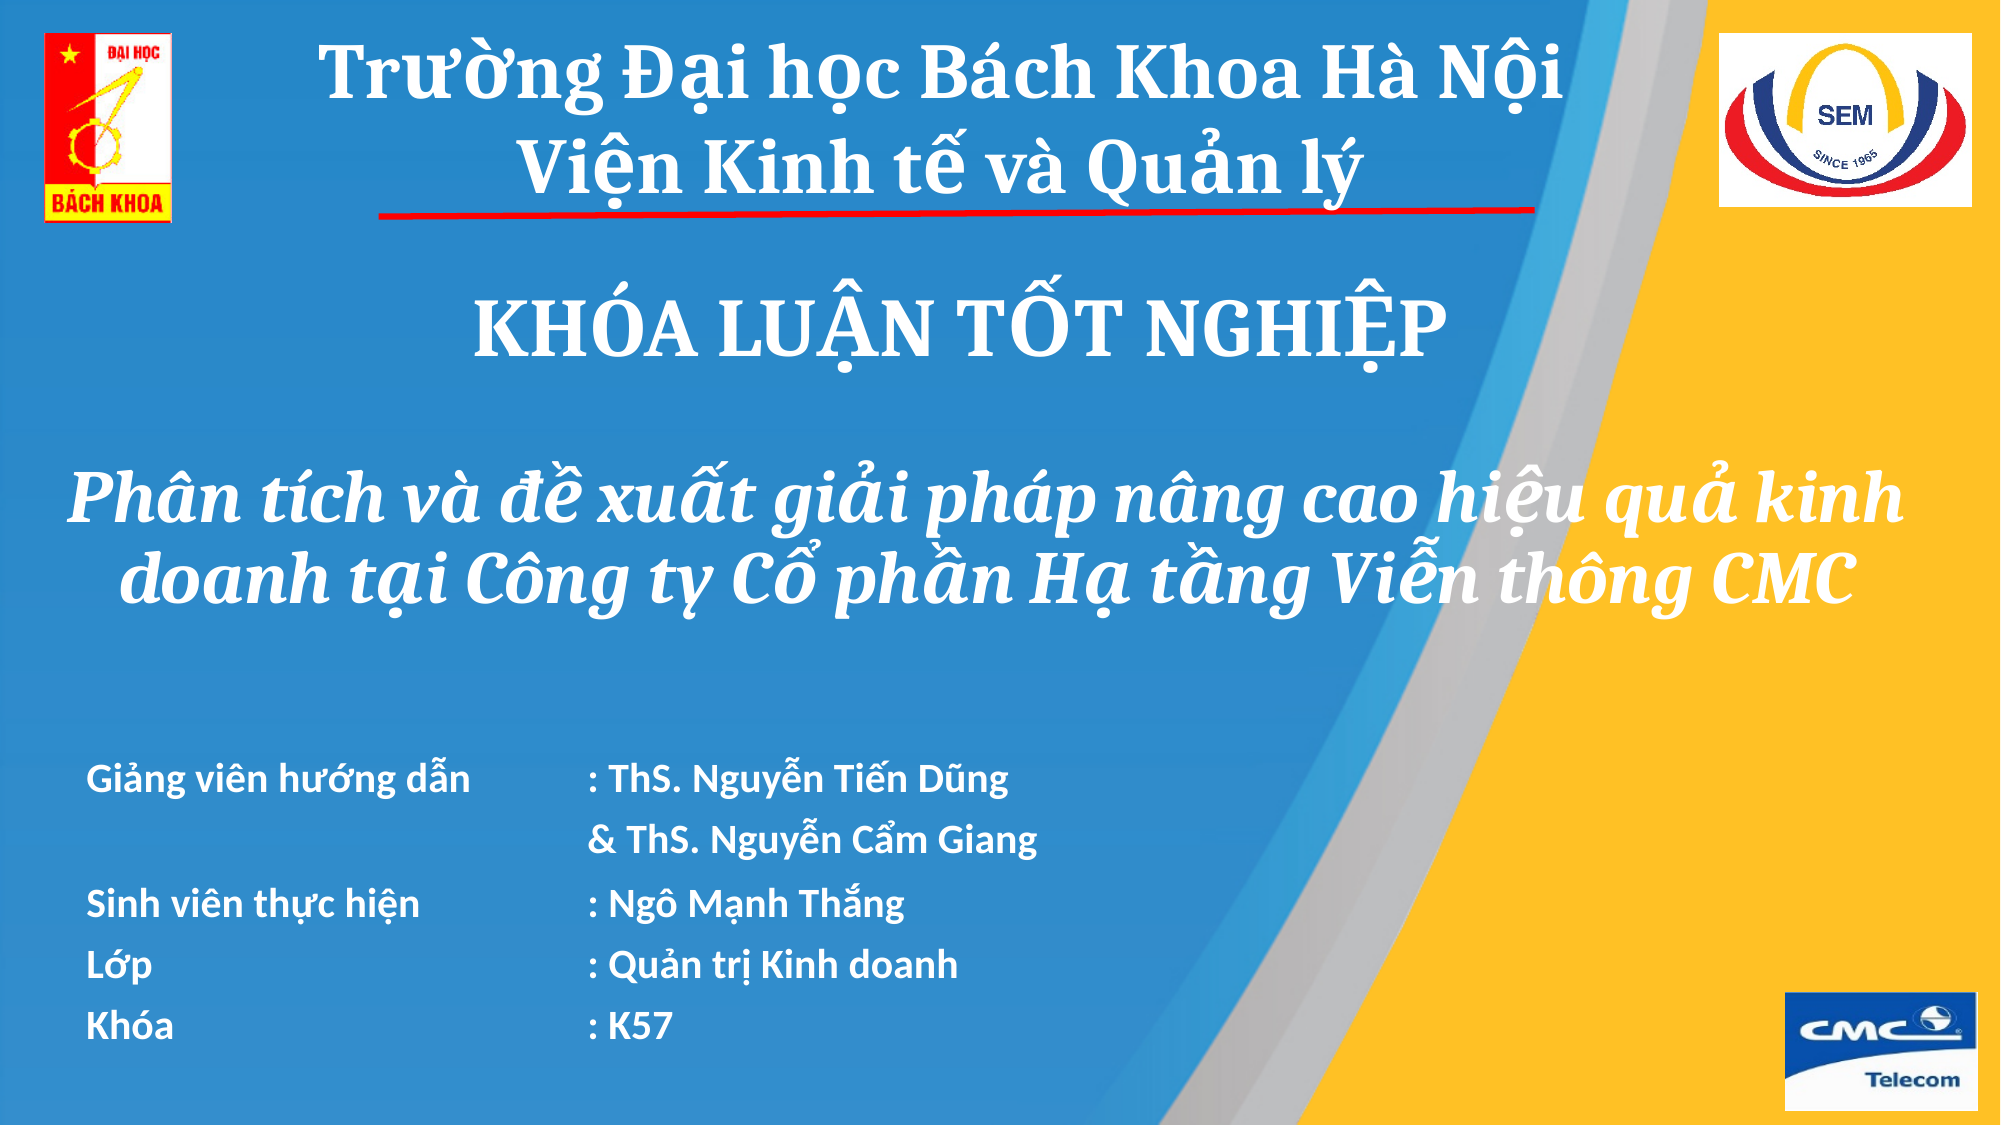

Trường Đại học Bách Khoa Hà Nội
Viện Kinh tế và Quản lý
# KHÓA LUẬN TỐT NGHIỆP
Phân tích và đề xuất giải pháp nâng cao hiệu quả kinh doanh tại Công ty Cổ phần Hạ tầng Viễn thông CMC
| Giảng viên hướng dẫn | : ThS. Nguyễn Tiến Dũng |
| --- | --- |
|  | & ThS. Nguyễn Cẩm Giang |
| Sinh viên thực hiện | : Ngô Mạnh Thắng |
| Lớp | : Quản trị Kinh doanh |
| Khóa | : K57 |